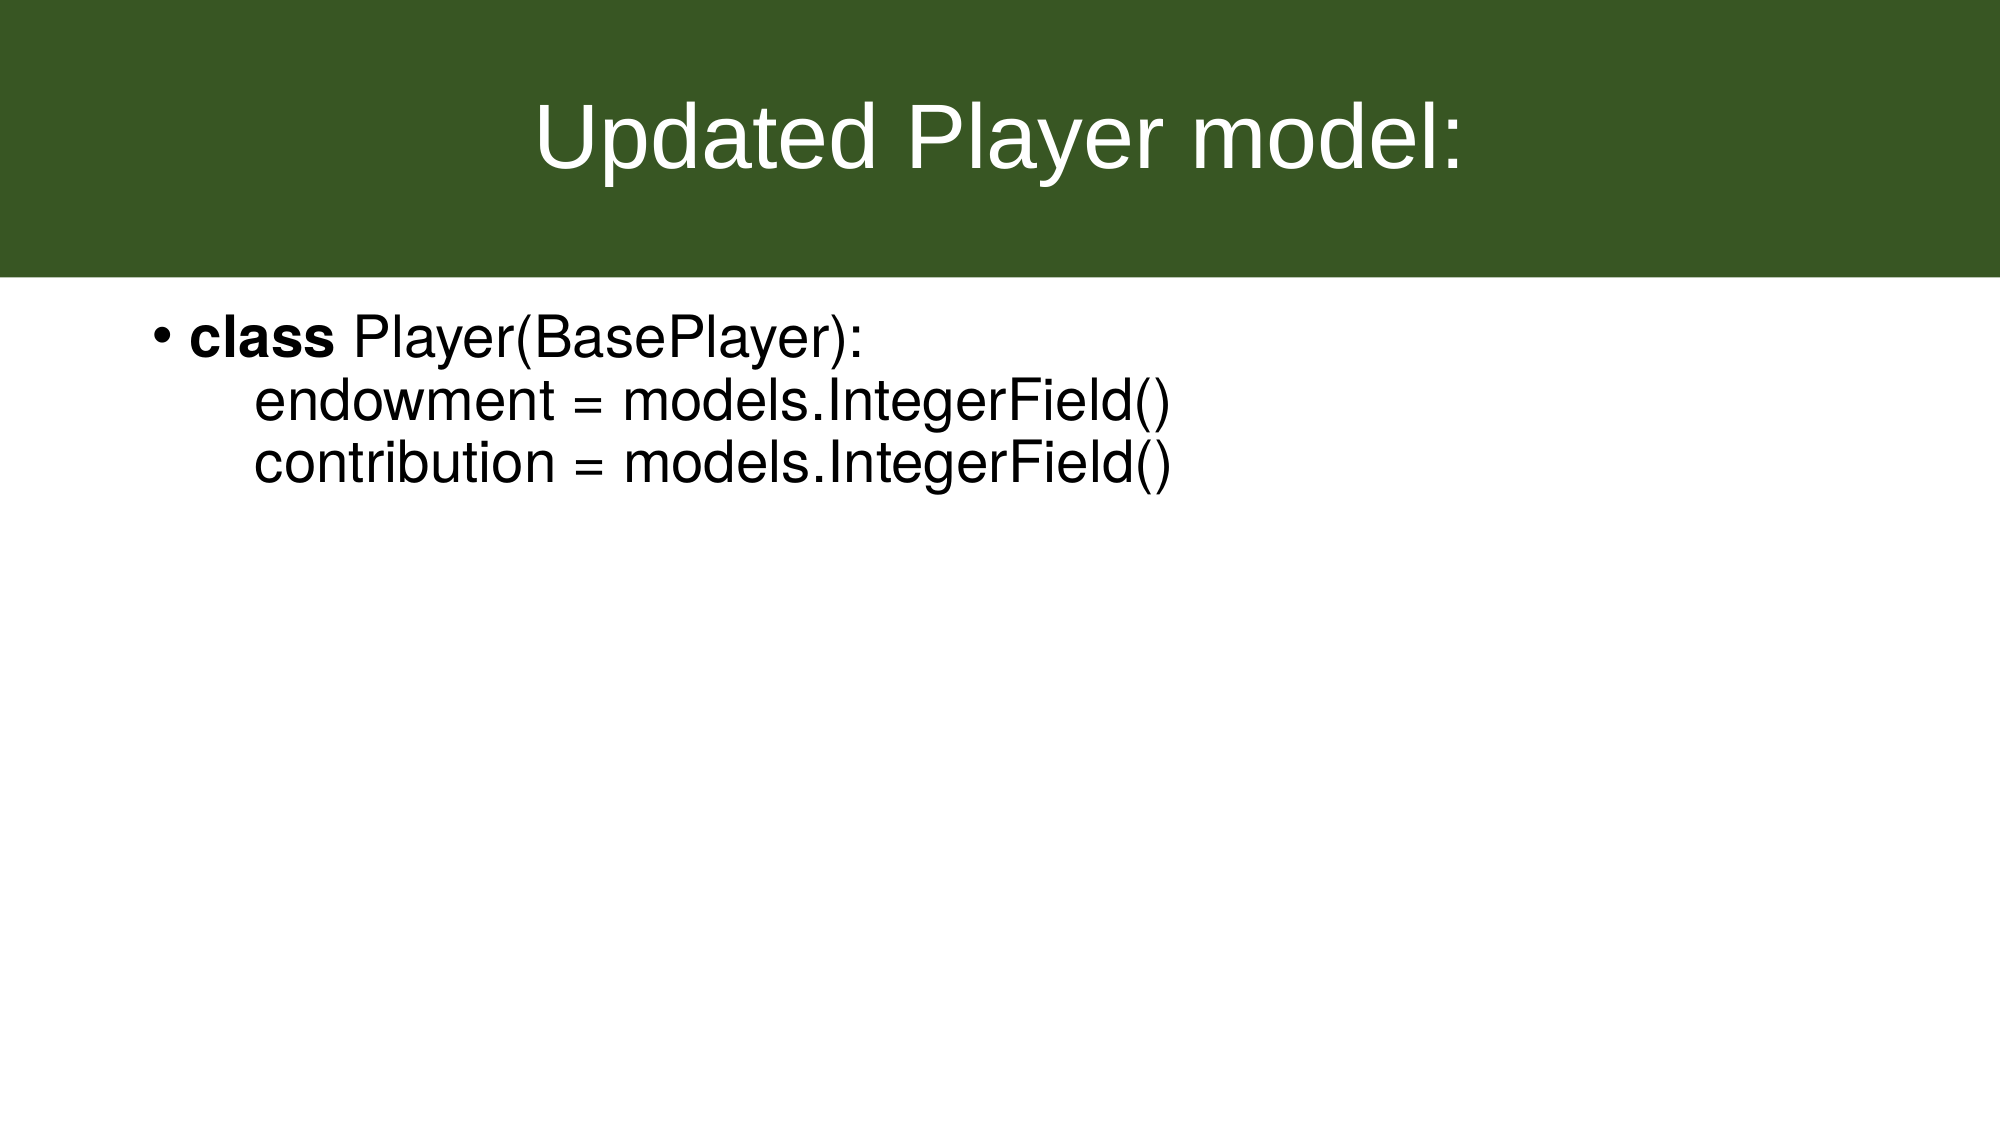

# Updated Player model:
class Player(BasePlayer):
    endowment = models.IntegerField()
    contribution = models.IntegerField()